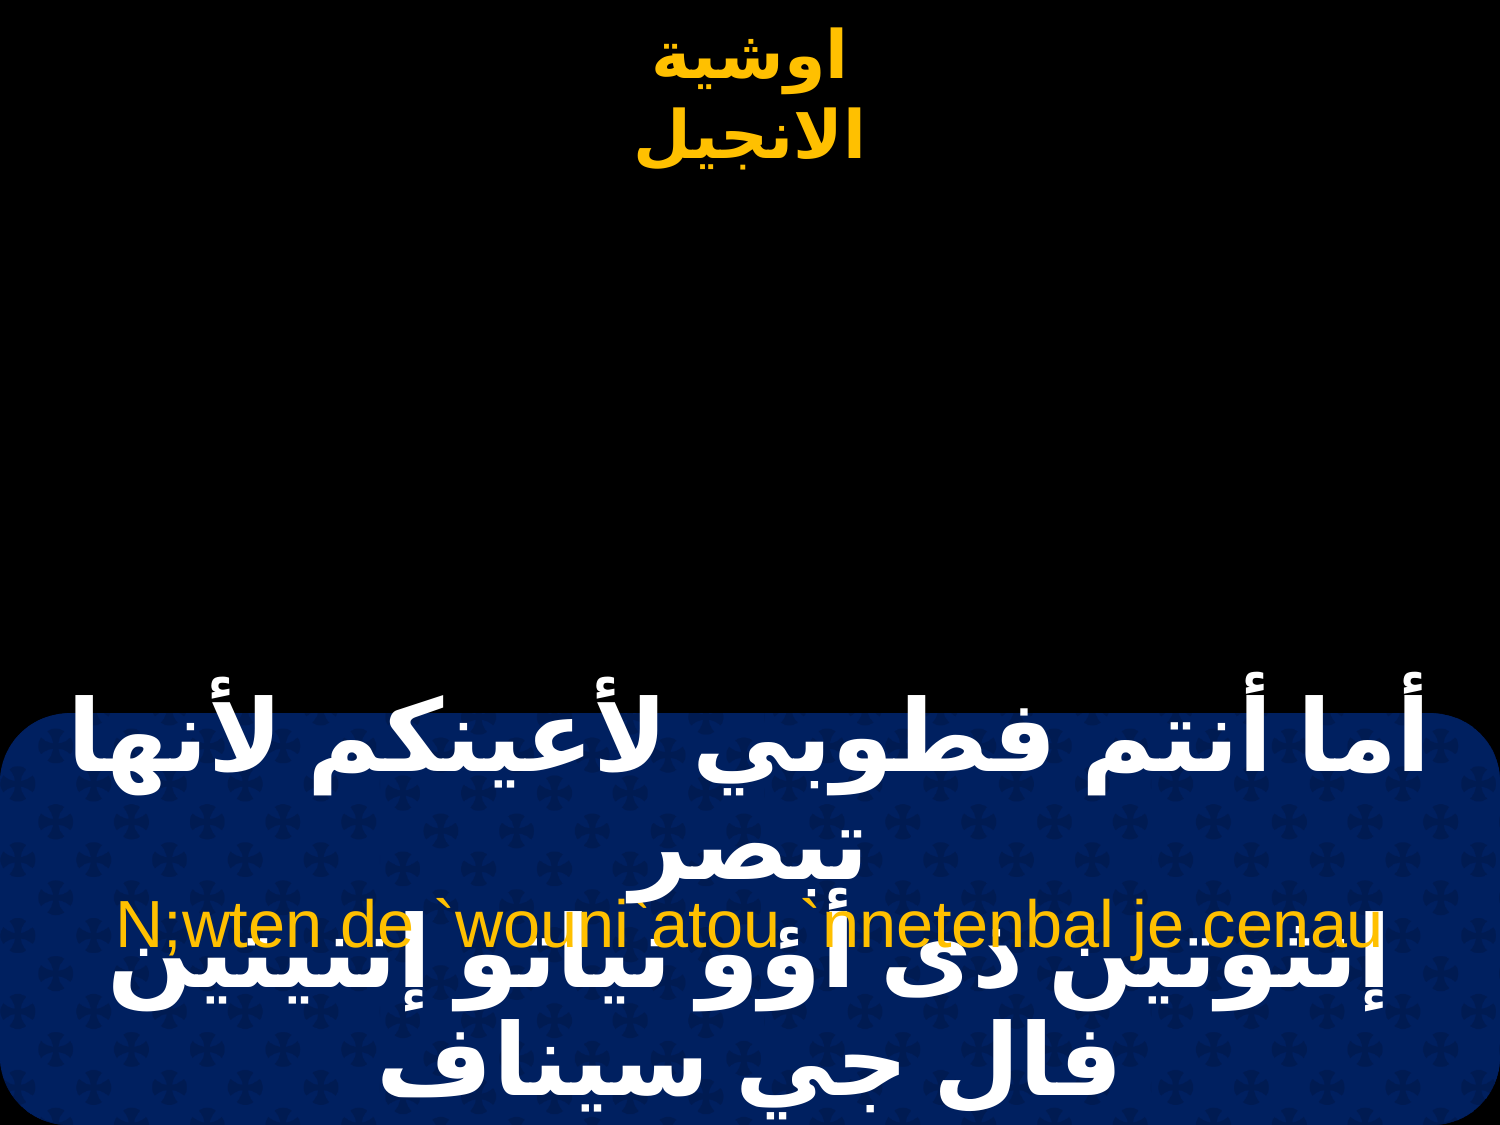

#
أما أنتم فطوبي لأعينكم لأنها تبصر
N;wten de `wouni`atou `nnetenbal je cenau
إنثوتين ذى أؤو نياتو إننيتين فال جي سيناف